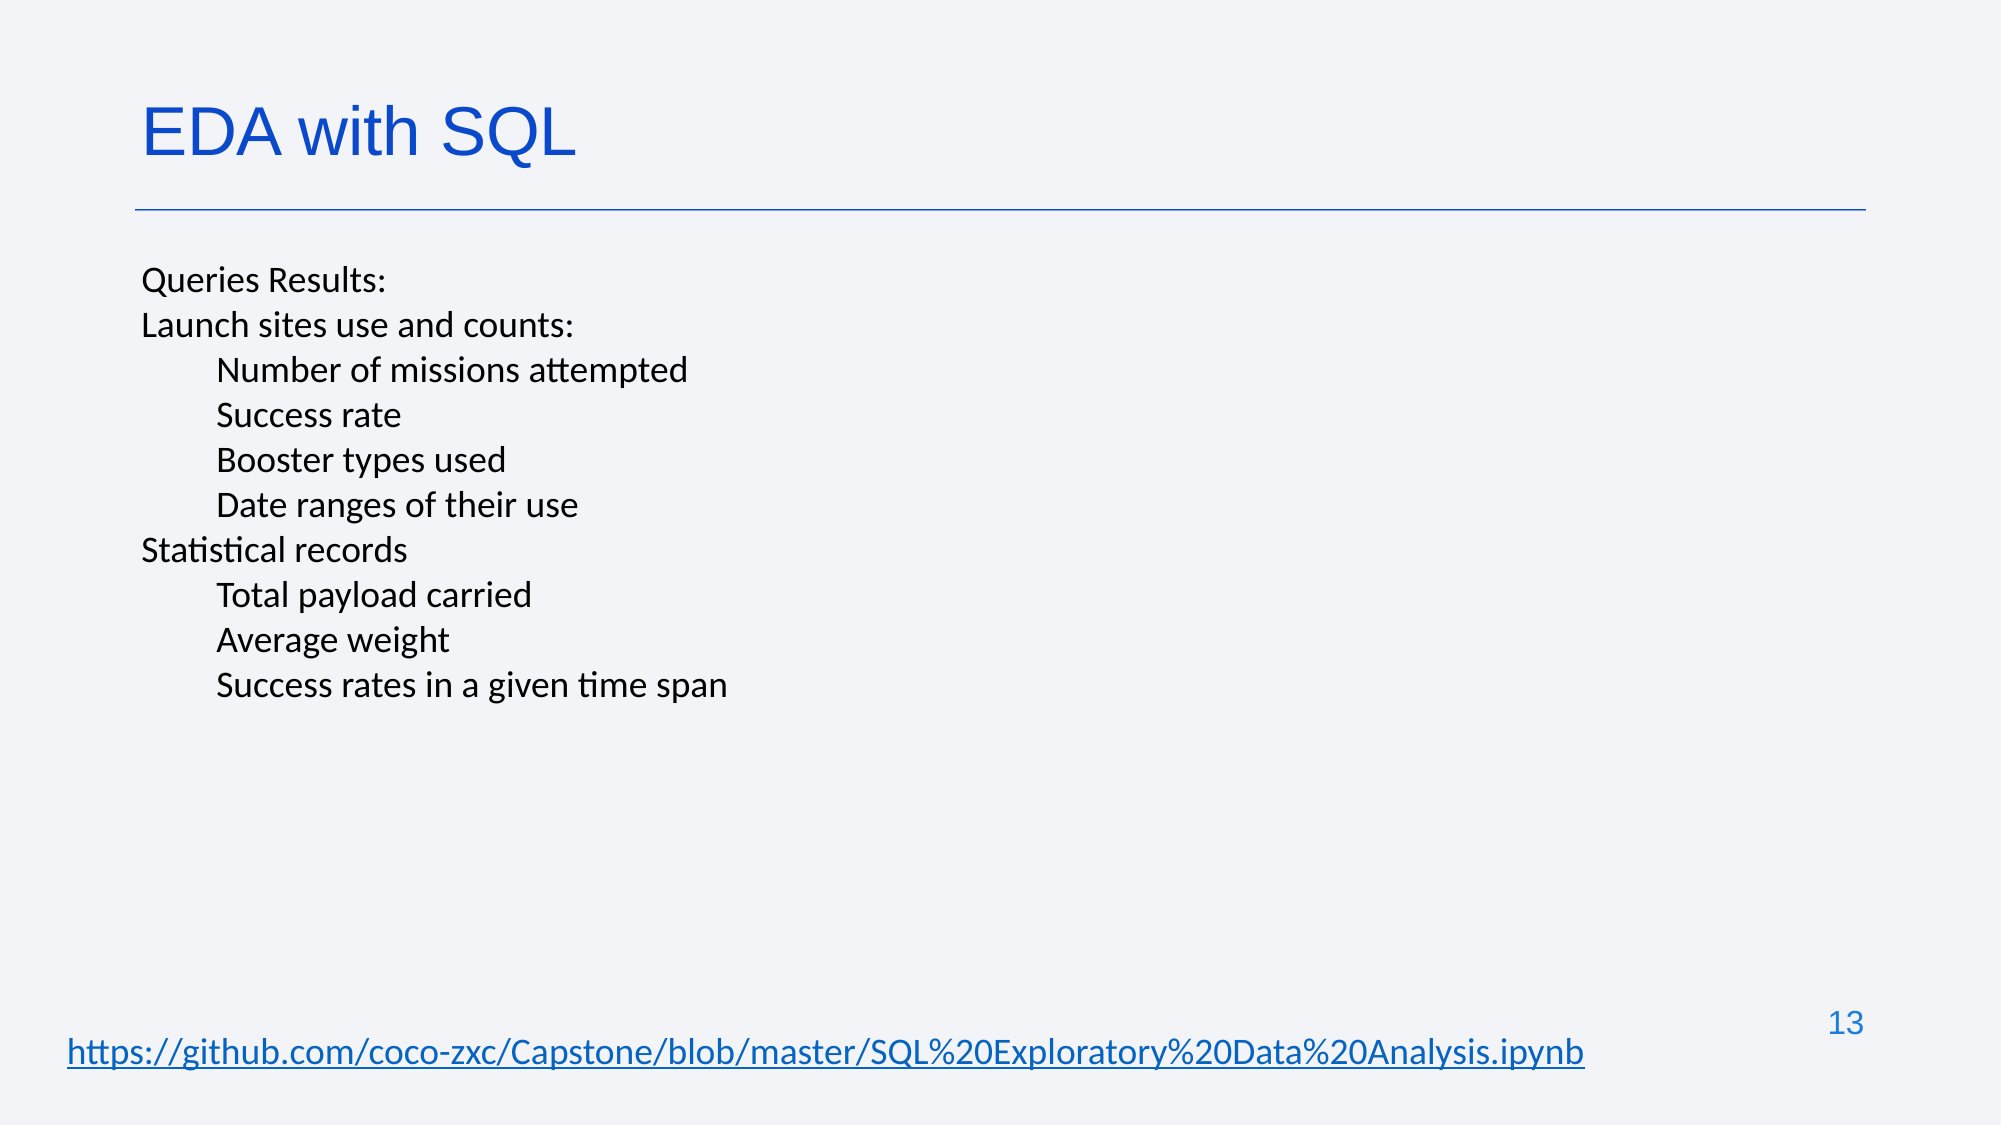

EDA with SQL
Queries Results:
Launch sites use and counts:
Number of missions attempted
Success rate
Booster types used
Date ranges of their use
Statistical records
Total payload carried
Average weight
Success rates in a given time span

13
https://github.com/coco-zxc/Capstone/blob/master/SQL%20Exploratory%20Data%20Analysis.ipynb